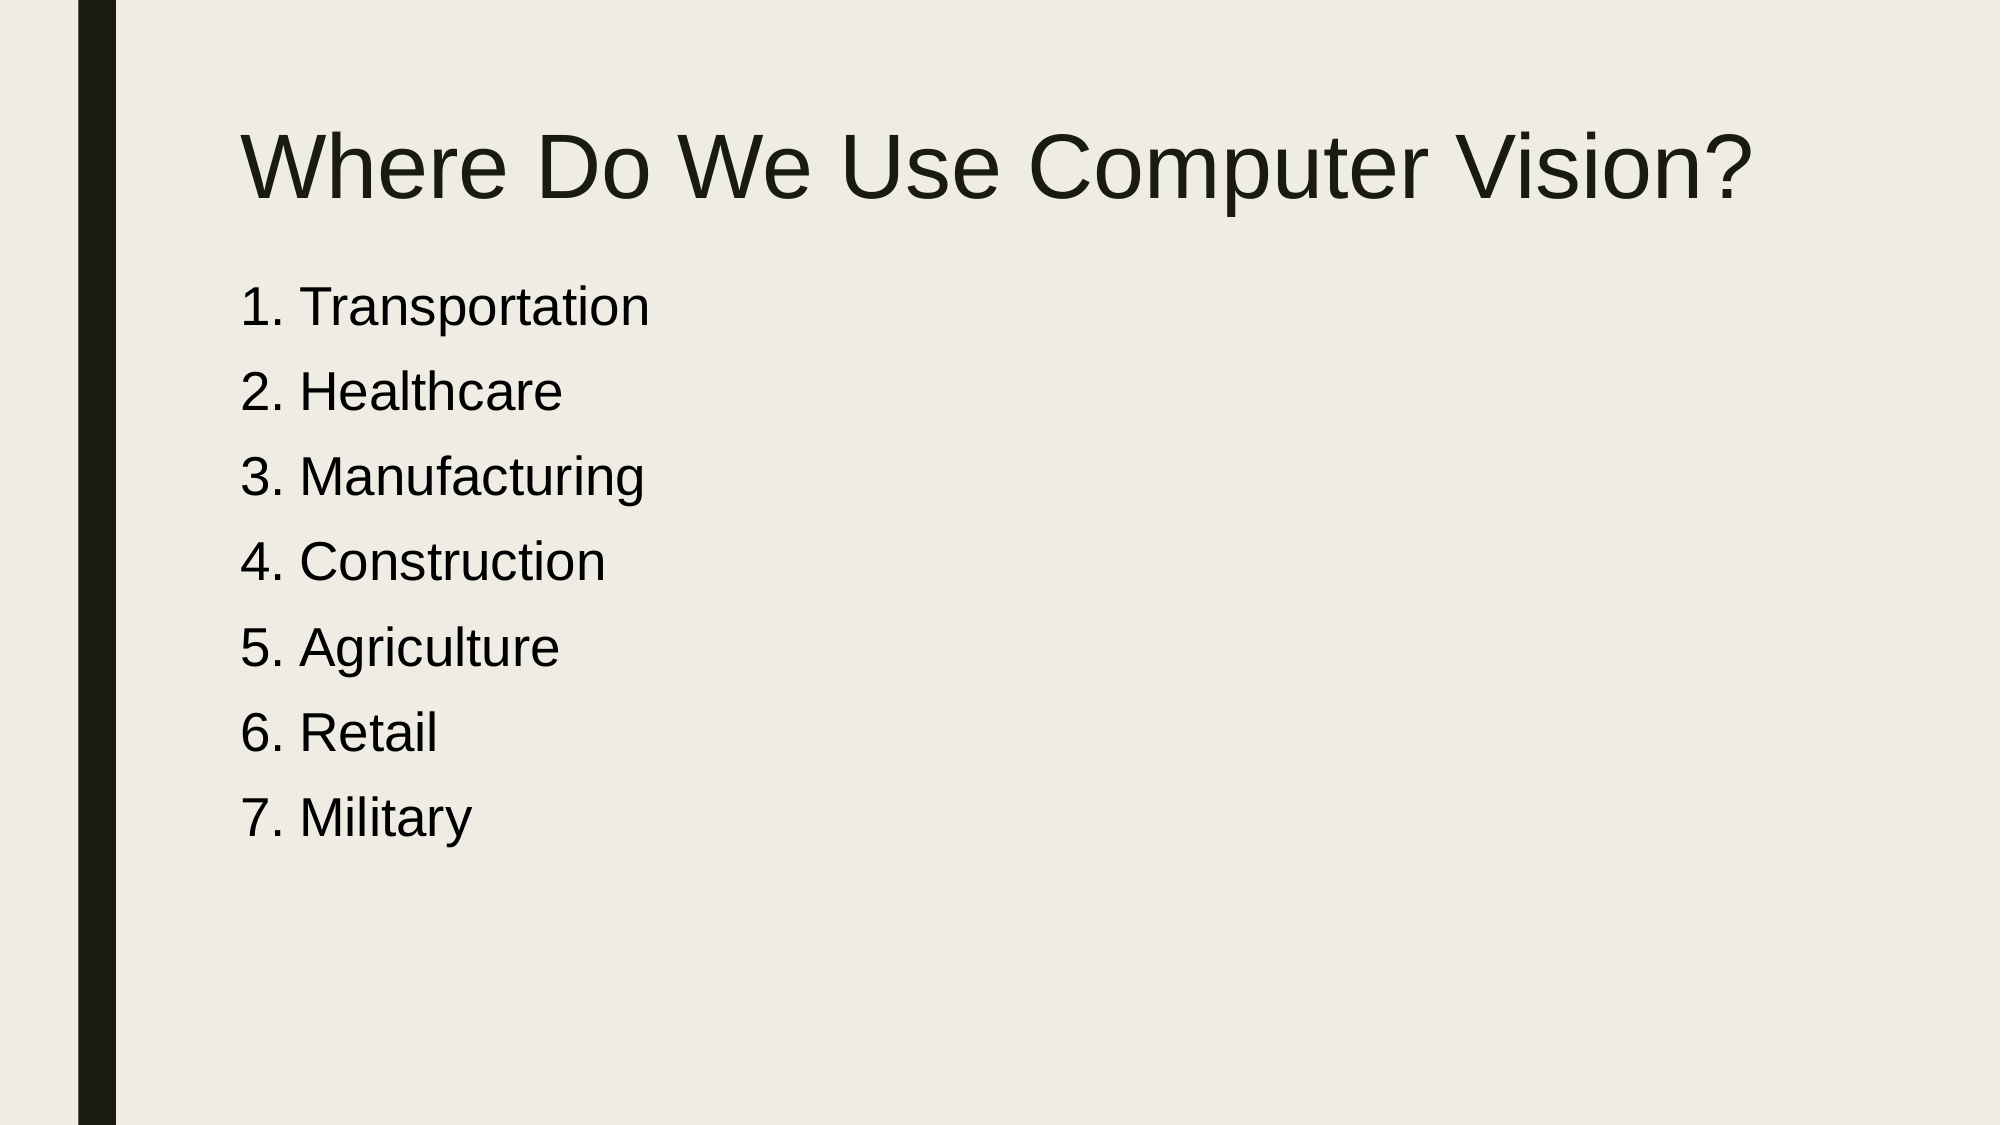

# Where Do We Use Computer Vision?
Transportation
Healthcare
Manufacturing
Construction
Agriculture
Retail
Military